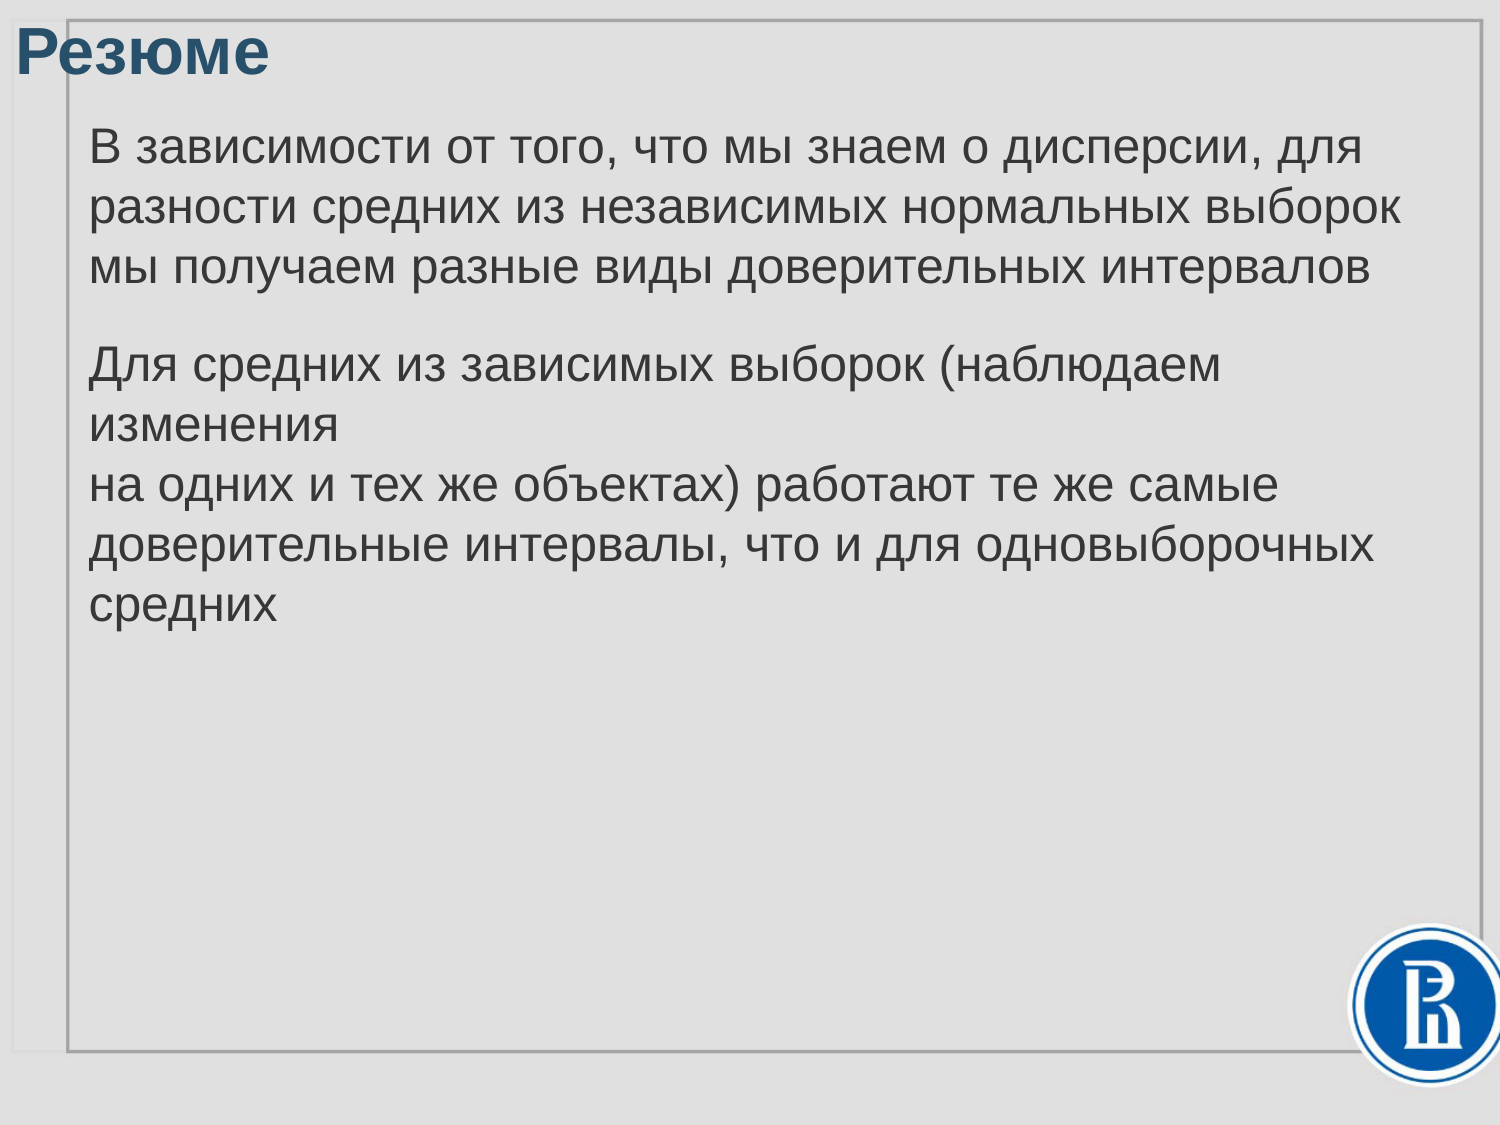

# Резюме
В зависимости от того, что мы знаем о дисперсии, для разности средних из независимых нормальных выборок
мы получаем разные виды доверительных интервалов
Для средних из зависимых выборок (наблюдаем изменения
на одних и тех же объектах) работают те же самые доверительные интервалы, что и для одновыборочных средних